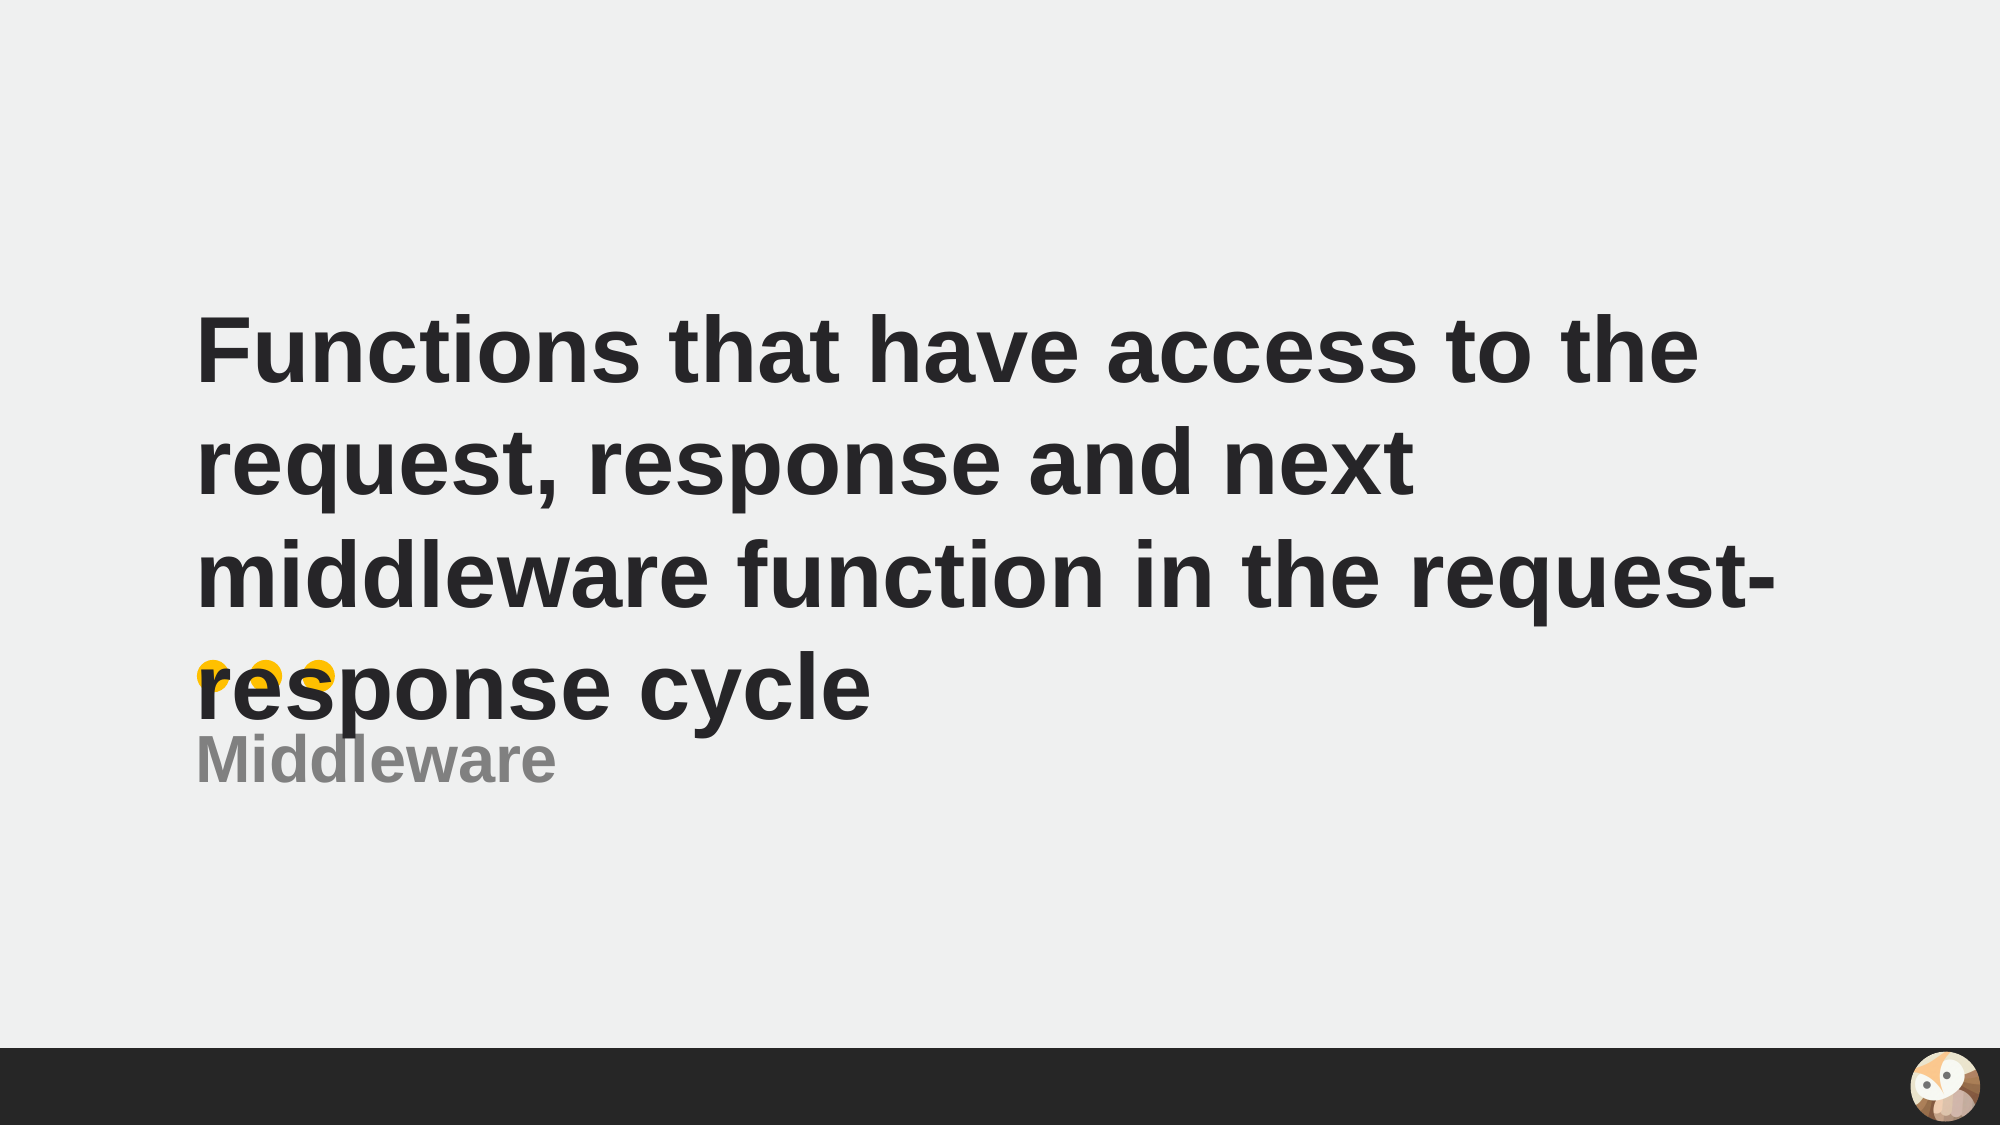

Functions that have access to the request, response and next middleware function in the request-response cycle
Middleware